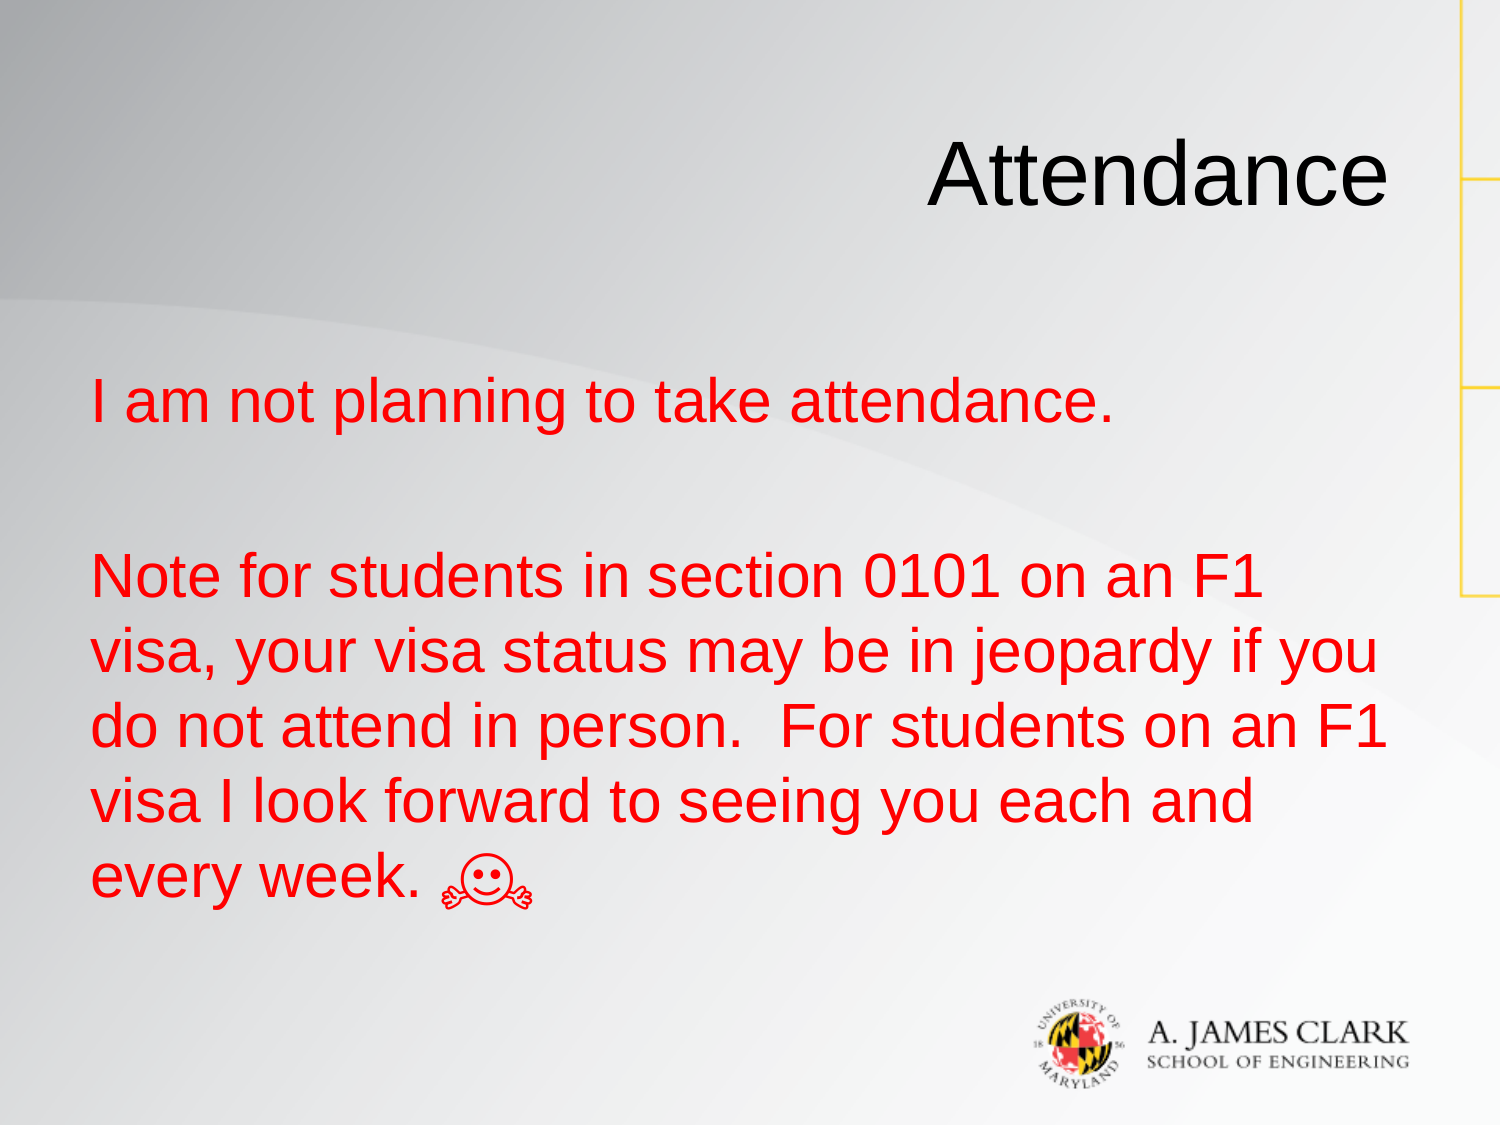

# Attendance
I am not planning to take attendance.

Note for students in section 0101 on an F1 visa, your visa status may be in jeopardy if you do not attend in person.  For students on an F1 visa I look forward to seeing you each and every week. 🤗